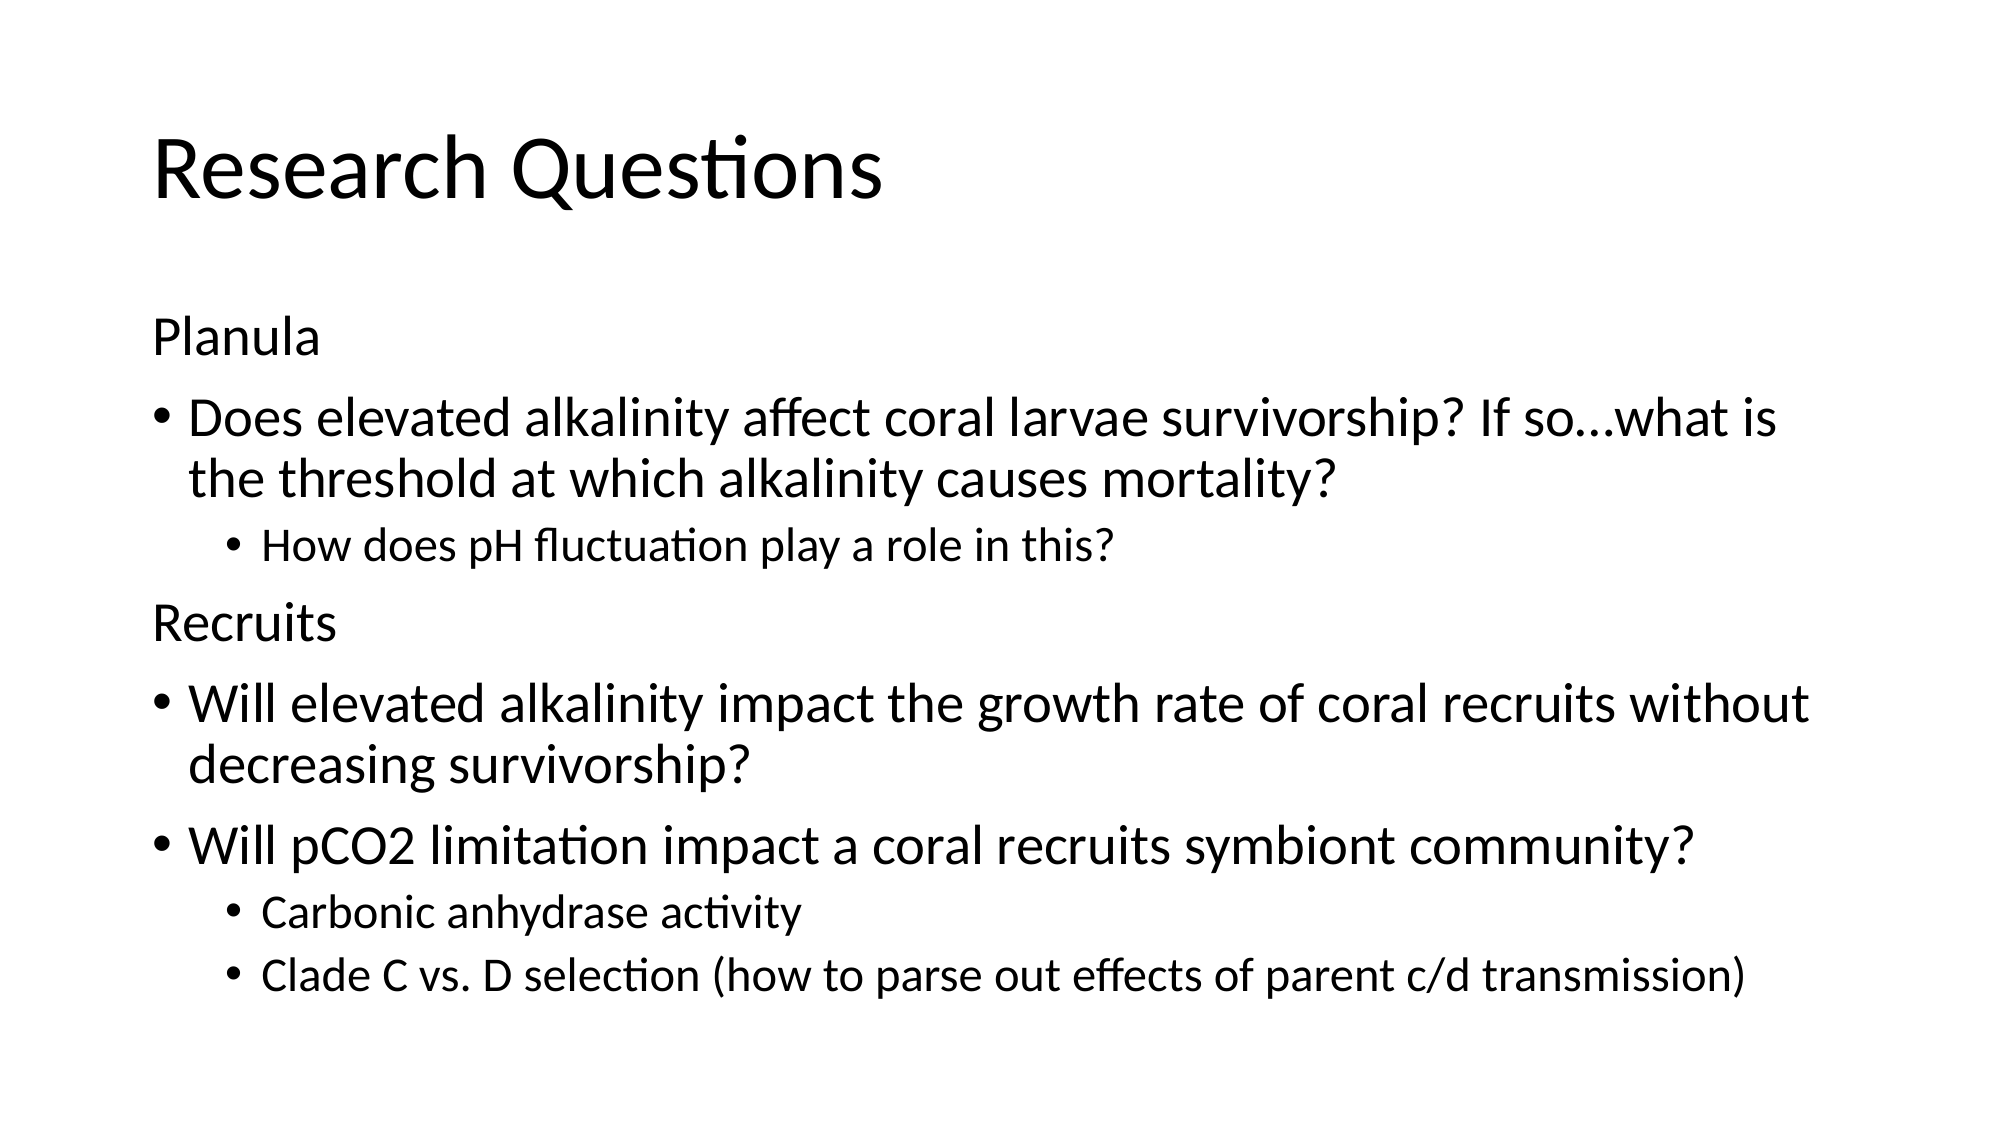

# Research Questions
Planula
Does elevated alkalinity affect coral larvae survivorship? If so…what is the threshold at which alkalinity causes mortality?
How does pH fluctuation play a role in this?
Recruits
Will elevated alkalinity impact the growth rate of coral recruits without decreasing survivorship?
Will pCO2 limitation impact a coral recruits symbiont community?
Carbonic anhydrase activity
Clade C vs. D selection (how to parse out effects of parent c/d transmission)